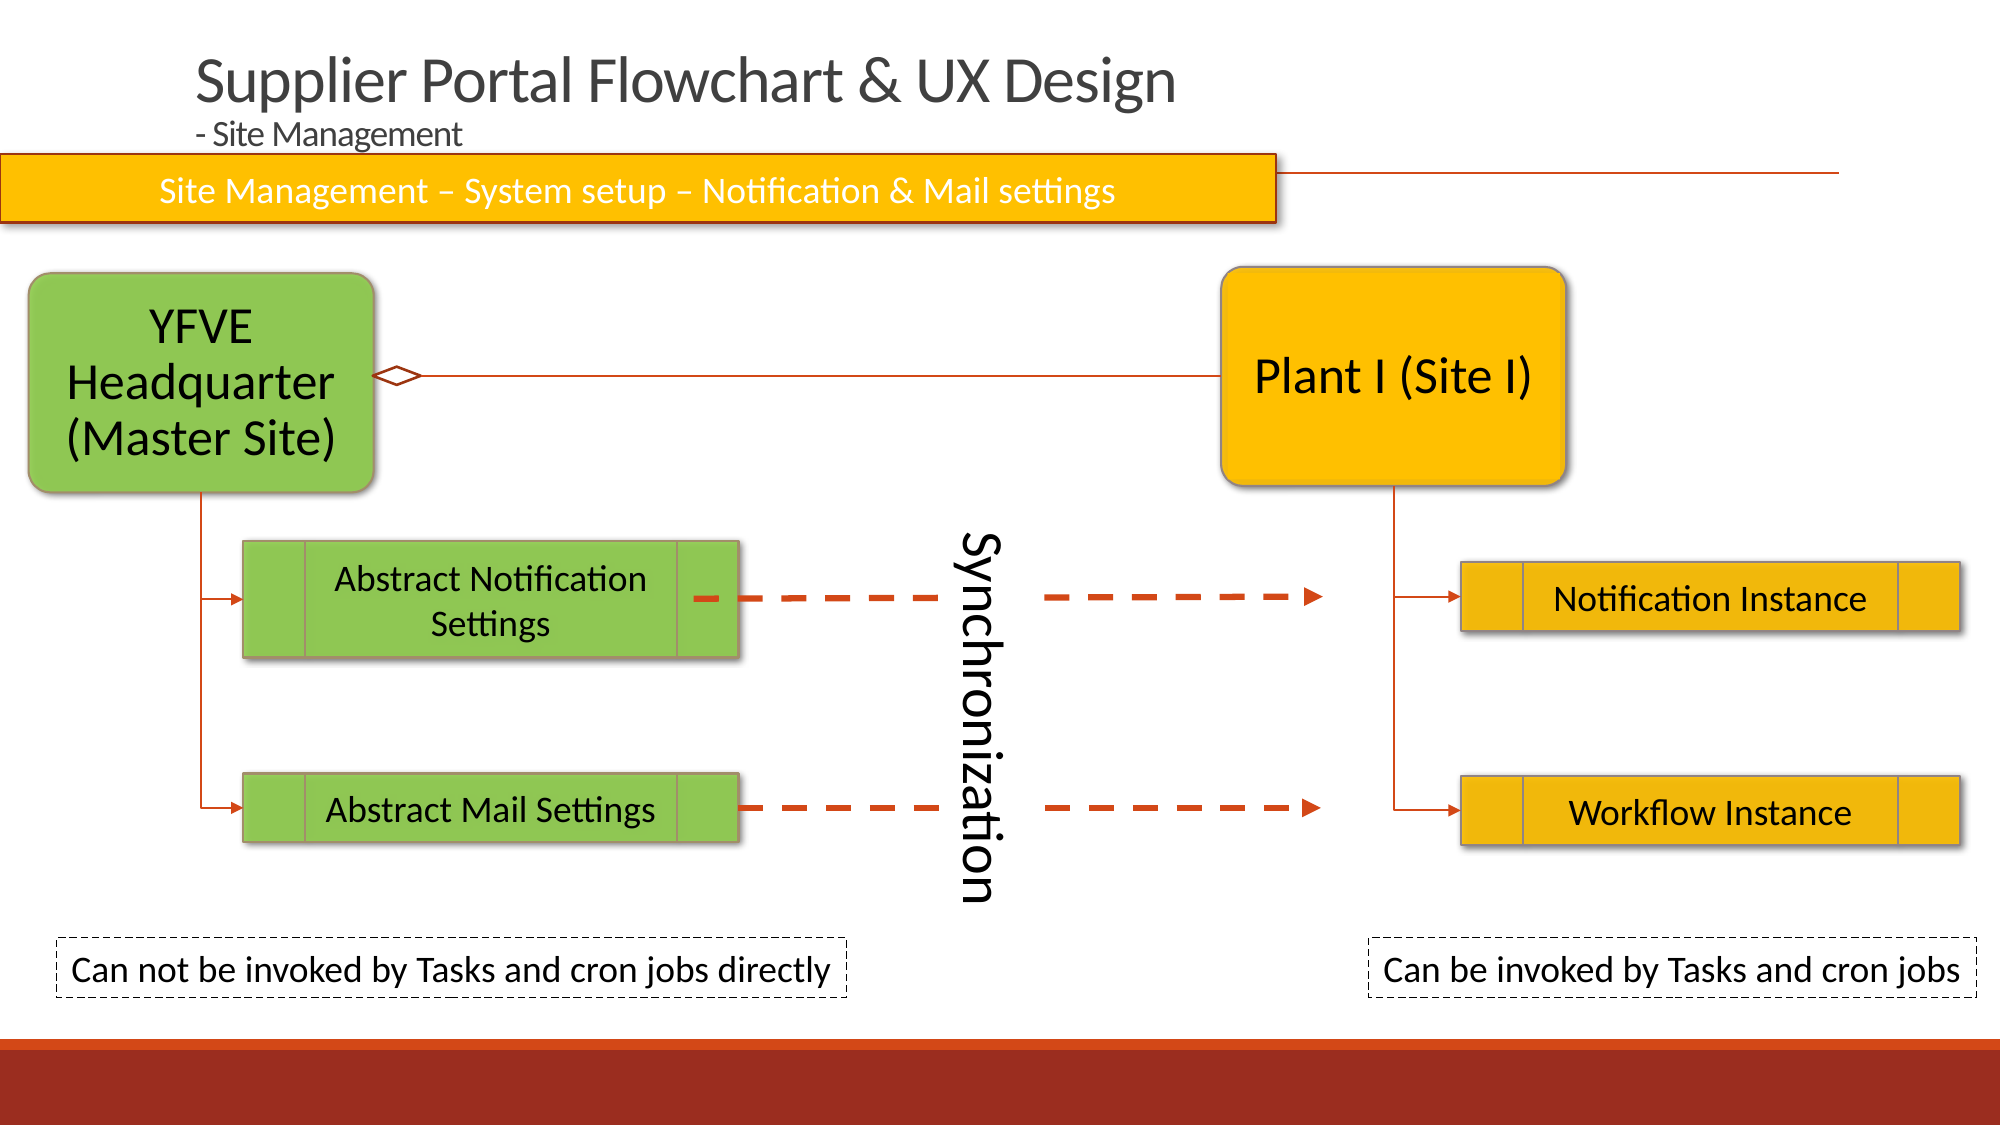

# Supplier Portal Flowchart & UX Design - Site Management
Site Management – System setup – Notification & Mail settings

Plant I (Site I)

YFVE Headquarter (Master Site)

Abstract Notification Settings
Notification Instance
Synchronization
Abstract Mail Settings
Workflow Instance
Can not be invoked by Tasks and cron jobs directly
Can be invoked by Tasks and cron jobs